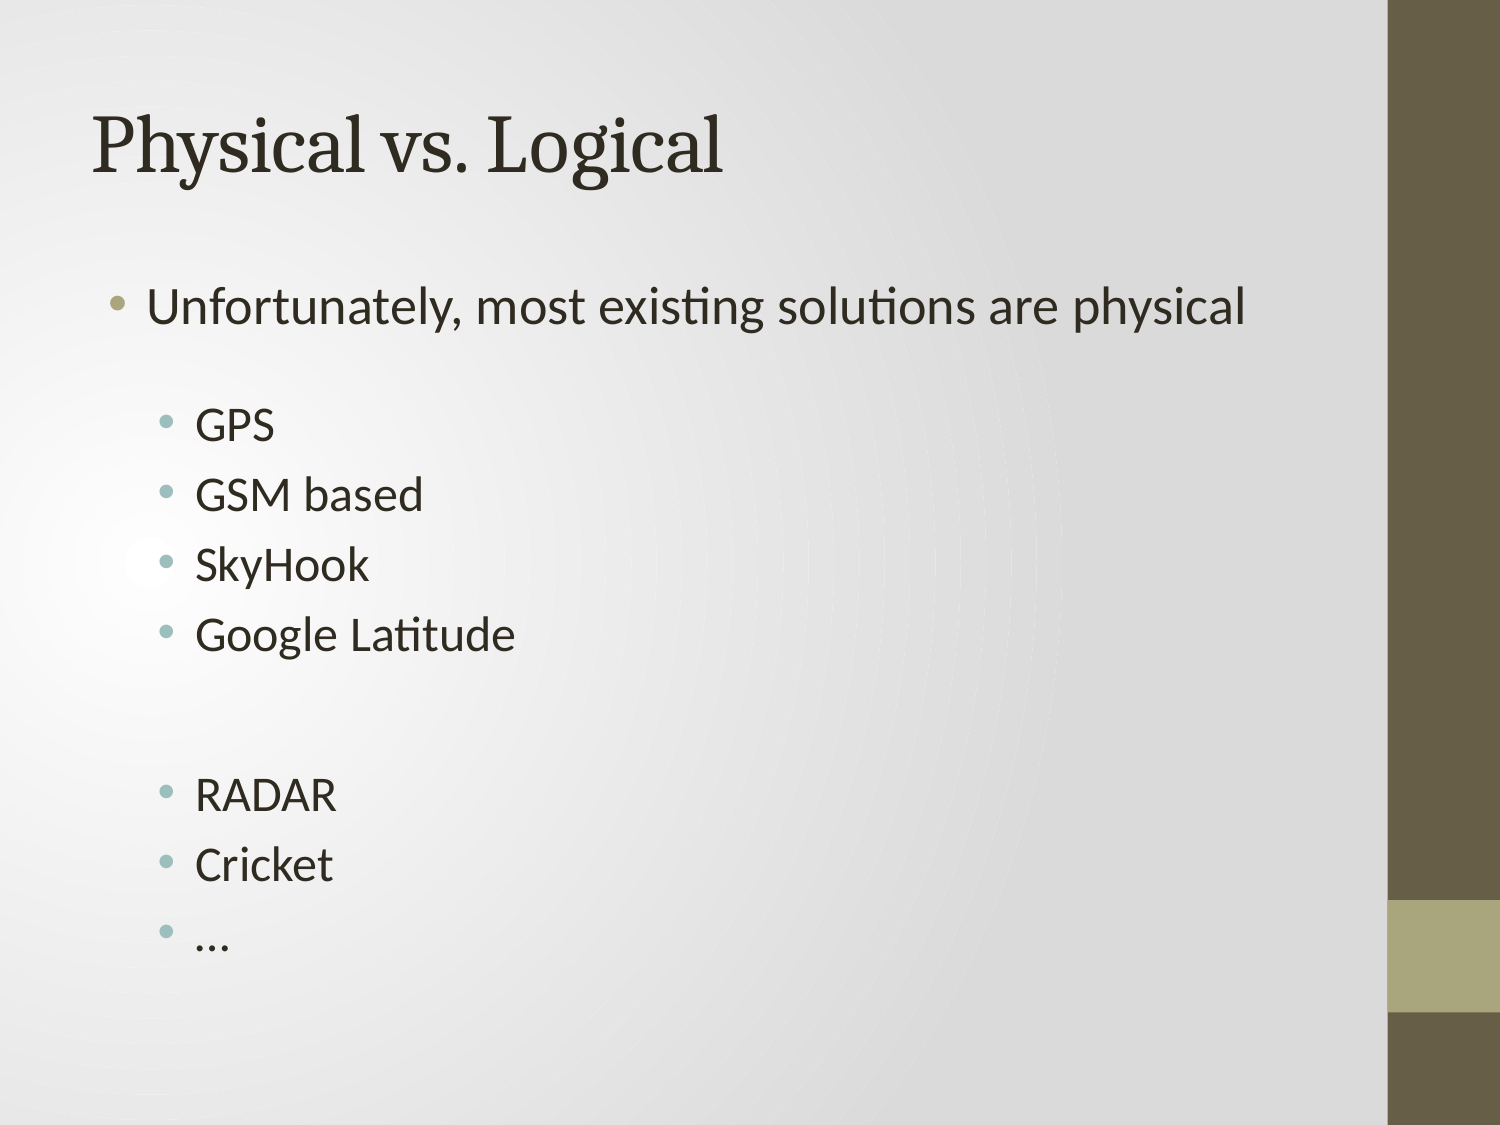

Physical vs. Logical
Unfortunately, most existing solutions are physical

GPS
GSM based
SkyHook
Google Latitude

RADAR
Cricket
…